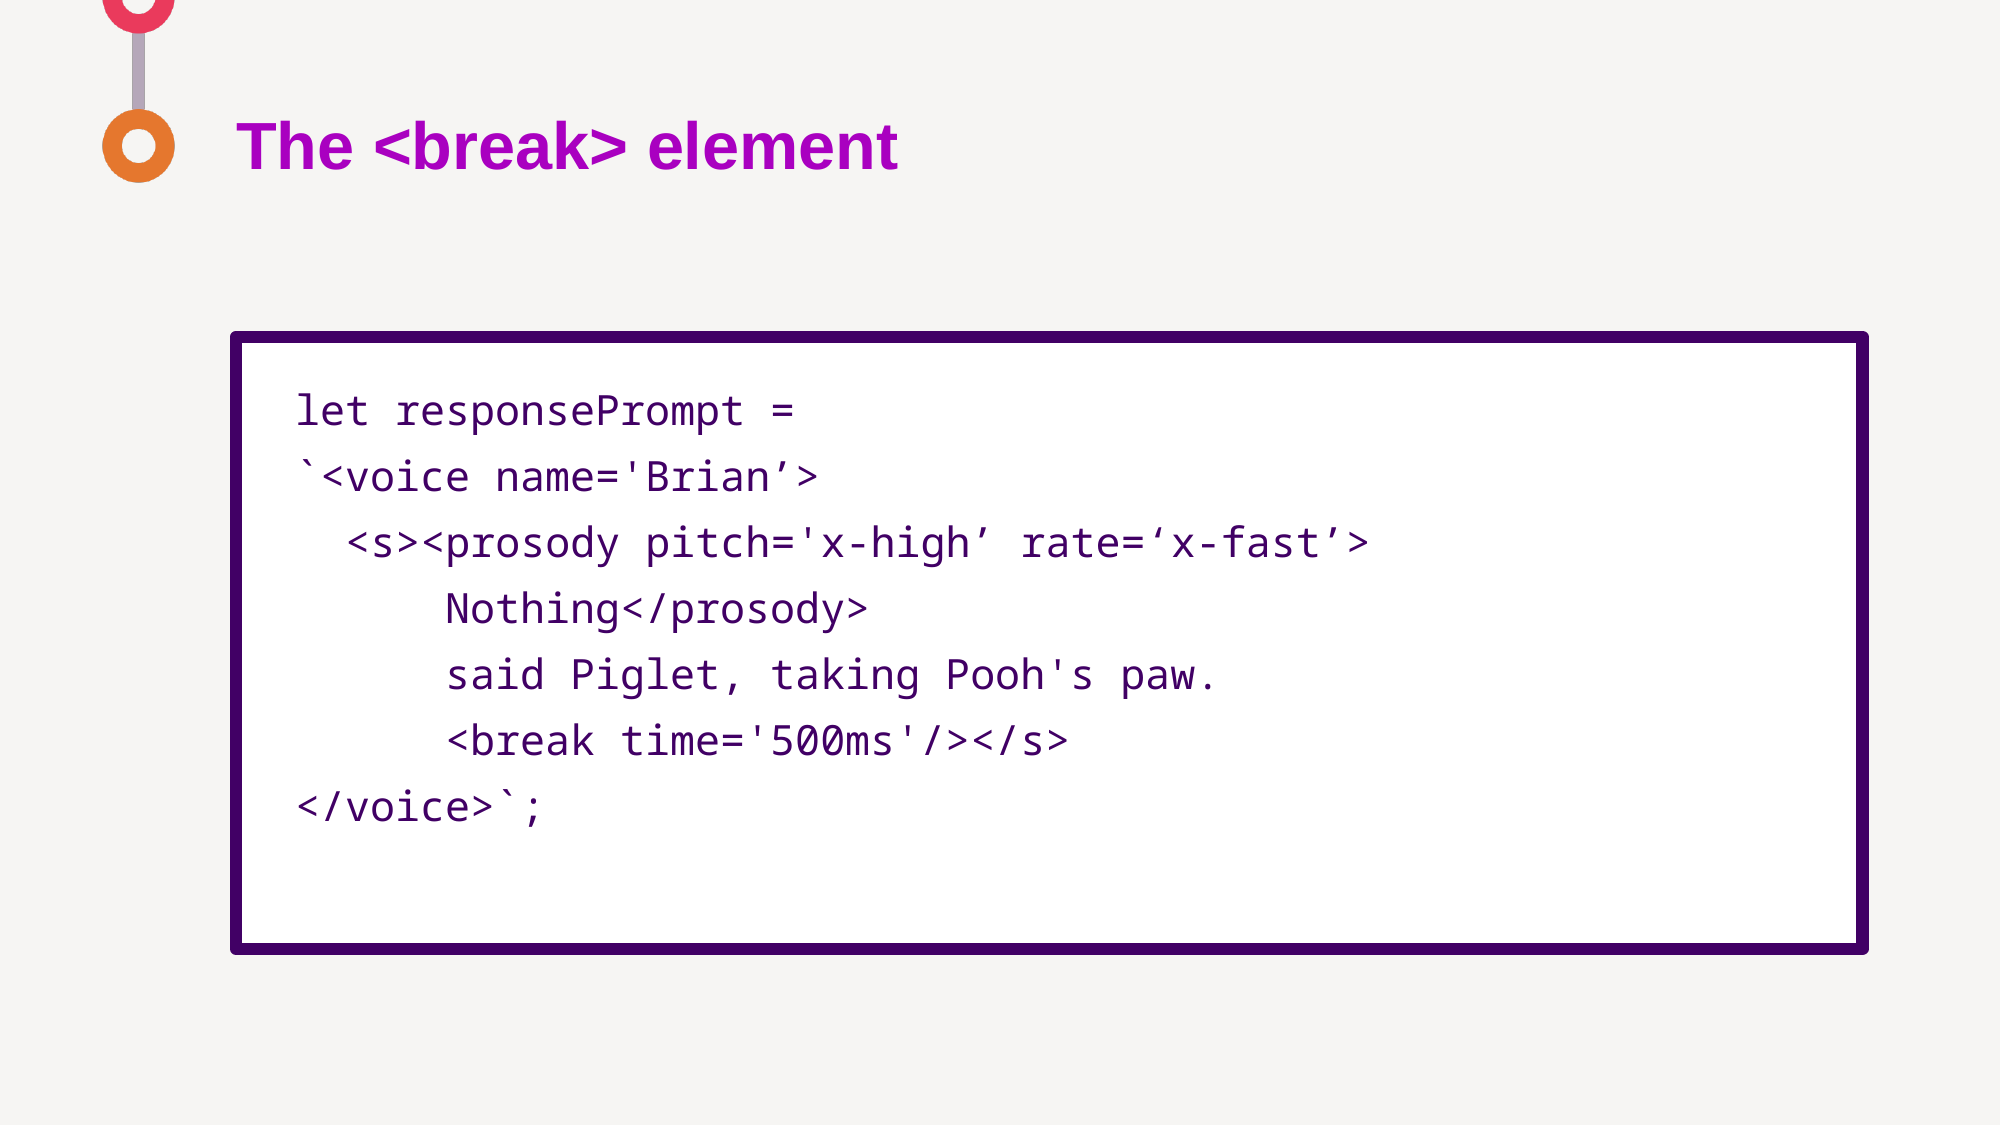

# The <break> element
let responsePrompt =
`<voice name='Brian’>
  <s><prosody pitch='x-high’ rate=‘x-fast’>
 	Nothing</prosody>
	said Piglet, taking Pooh's paw.
	<break time='500ms'/></s>
</voice>`;